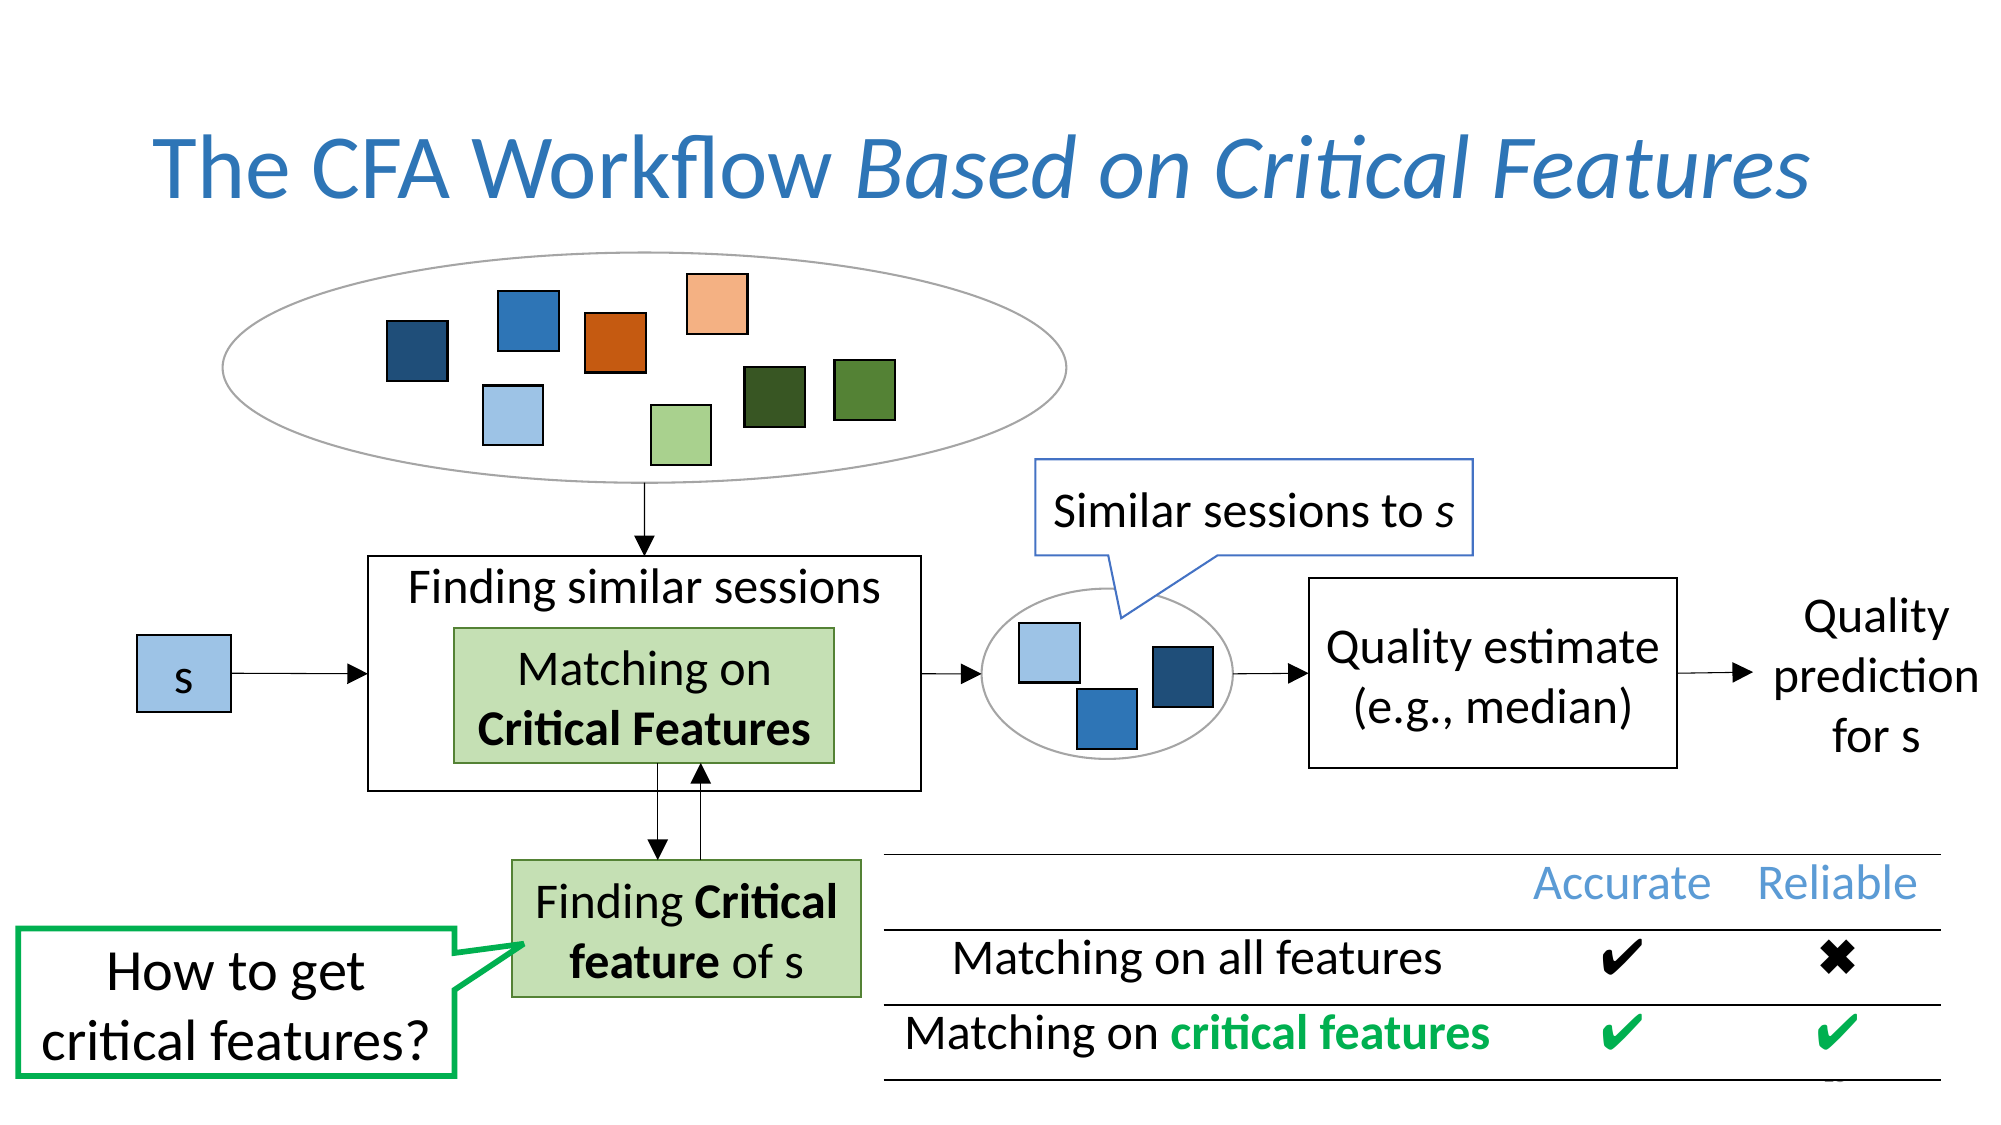

# The CFA Workflow Based on Critical Features

Similar sessions to s
Finding similar sessions

Quality prediction
for s
Quality estimate
(e.g., median)

Matching on Critical Features
s

|  | Accurate | Reliable |
| --- | --- | --- |
| Matching on all features | ✔ | ✖ |
| Matching on critical features | ✔ | ✔ |
Finding Critical feature of s
How to get critical features?
15